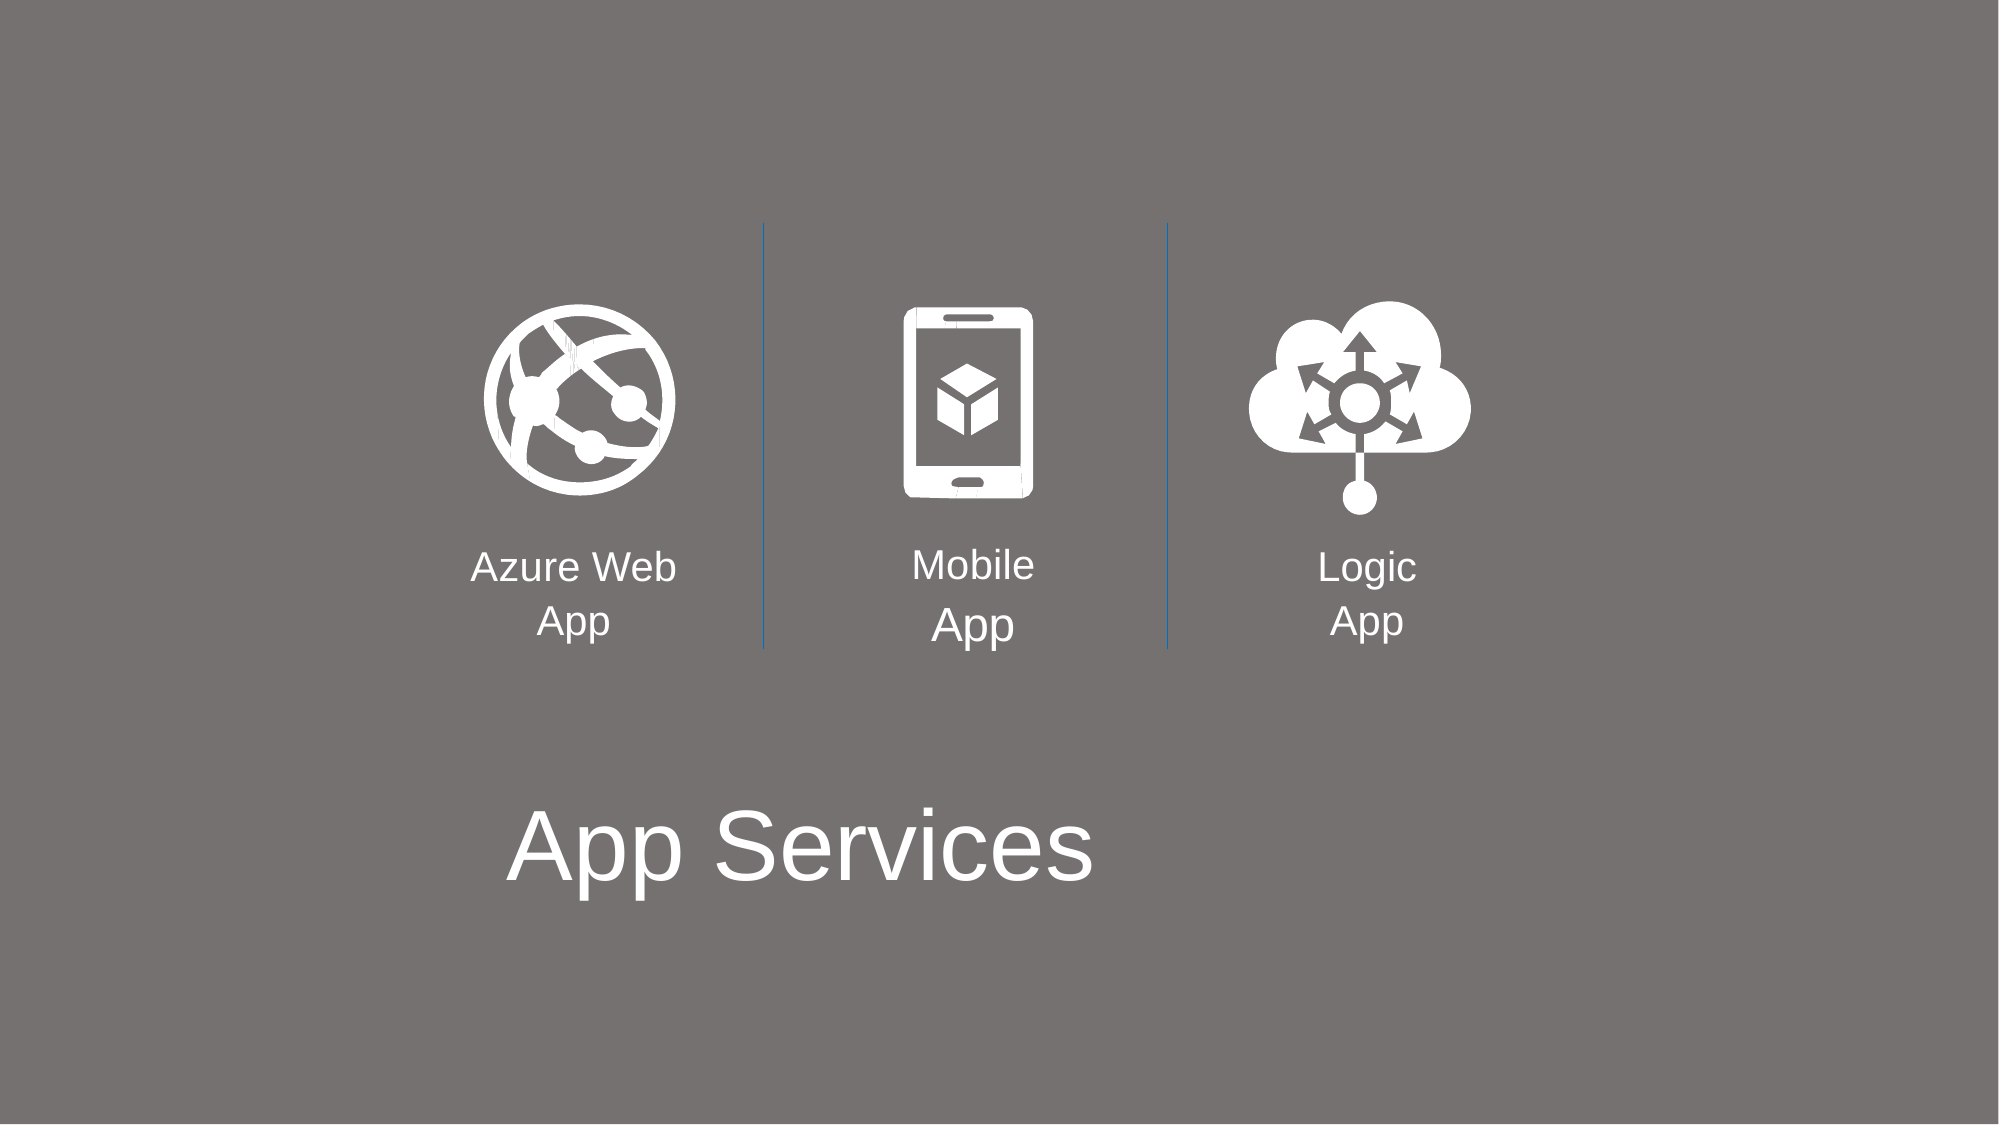

Mobile
App
Logic App
Azure Web App

App Services